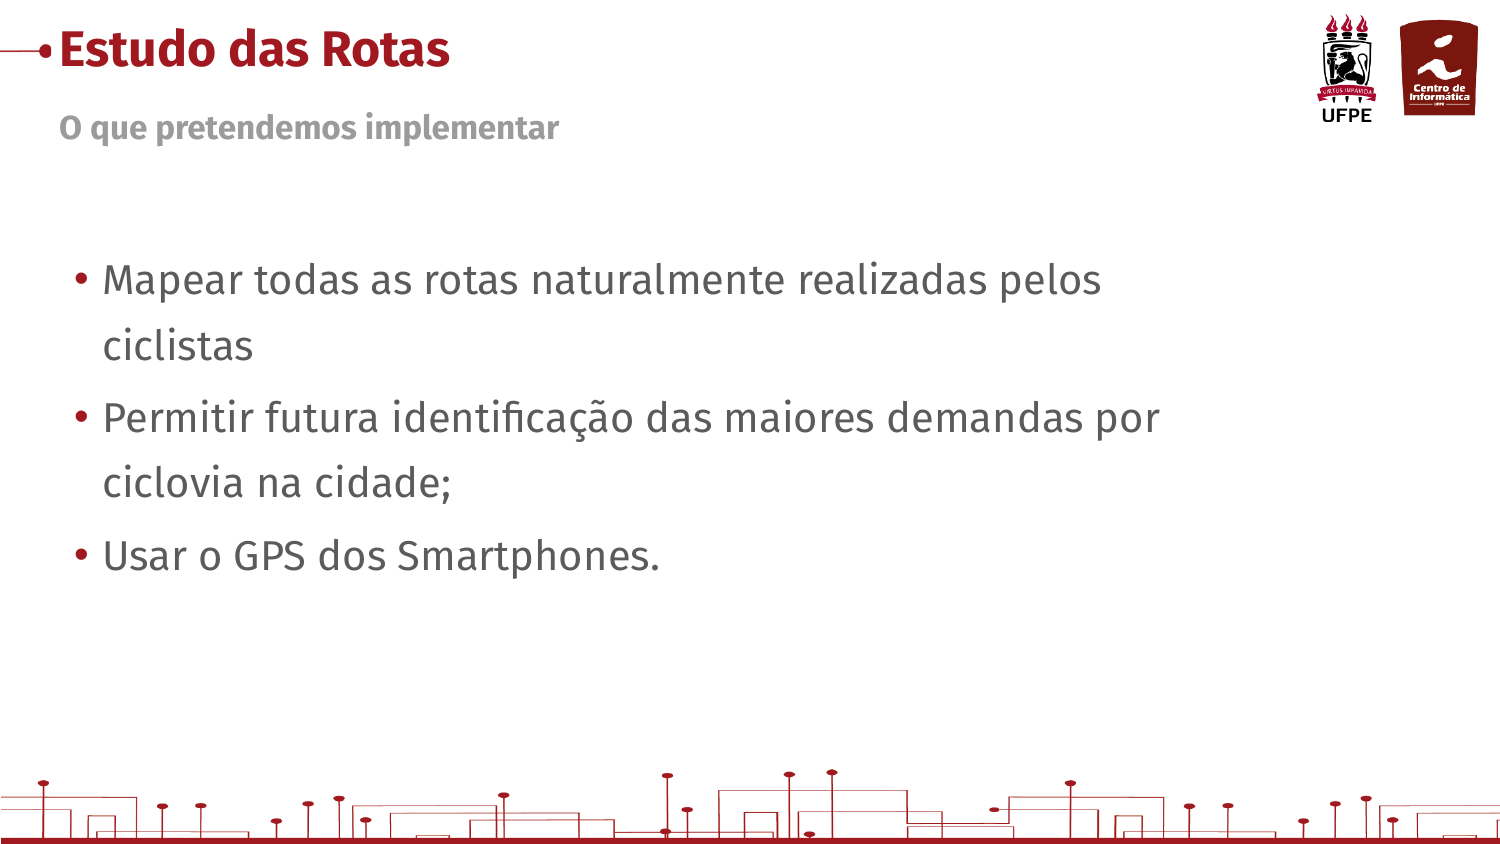

# Estudo das Rotas
O que pretendemos implementar
Mapear todas as rotas naturalmente realizadas pelos ciclistas
Permitir futura identificação das maiores demandas por ciclovia na cidade;
Usar o GPS dos Smartphones.